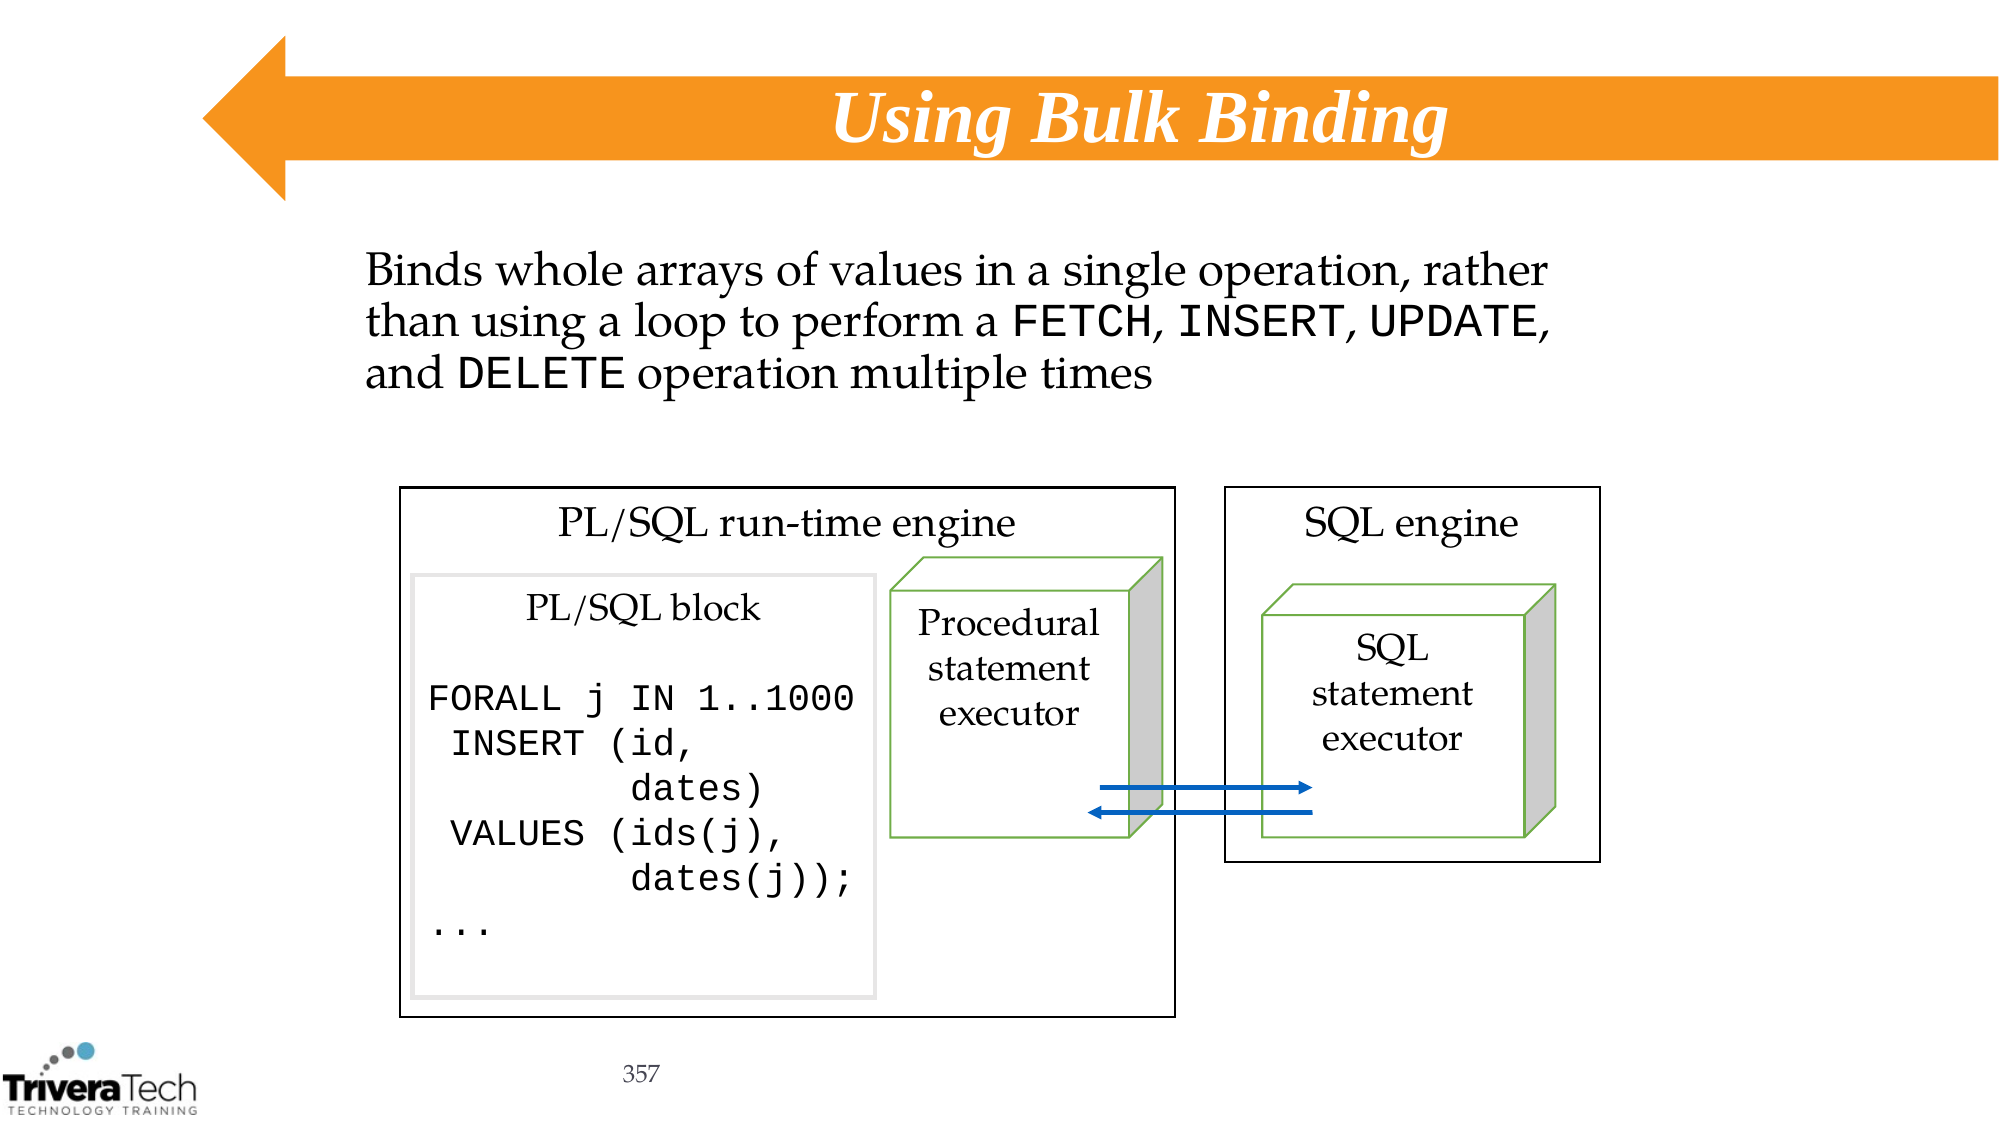

# Using Bulk Binding
Binds whole arrays of values in a single operation, rather than using a loop to perform a FETCH, INSERT, UPDATE, and DELETE operation multiple times
PL/SQL run-time engine
SQL engine
Procedural statement executor
PL/SQL block

FORALL j IN 1..1000
 INSERT (id,
         dates)
 VALUES (ids(j),
         dates(j));
...
SQL statement executor

357